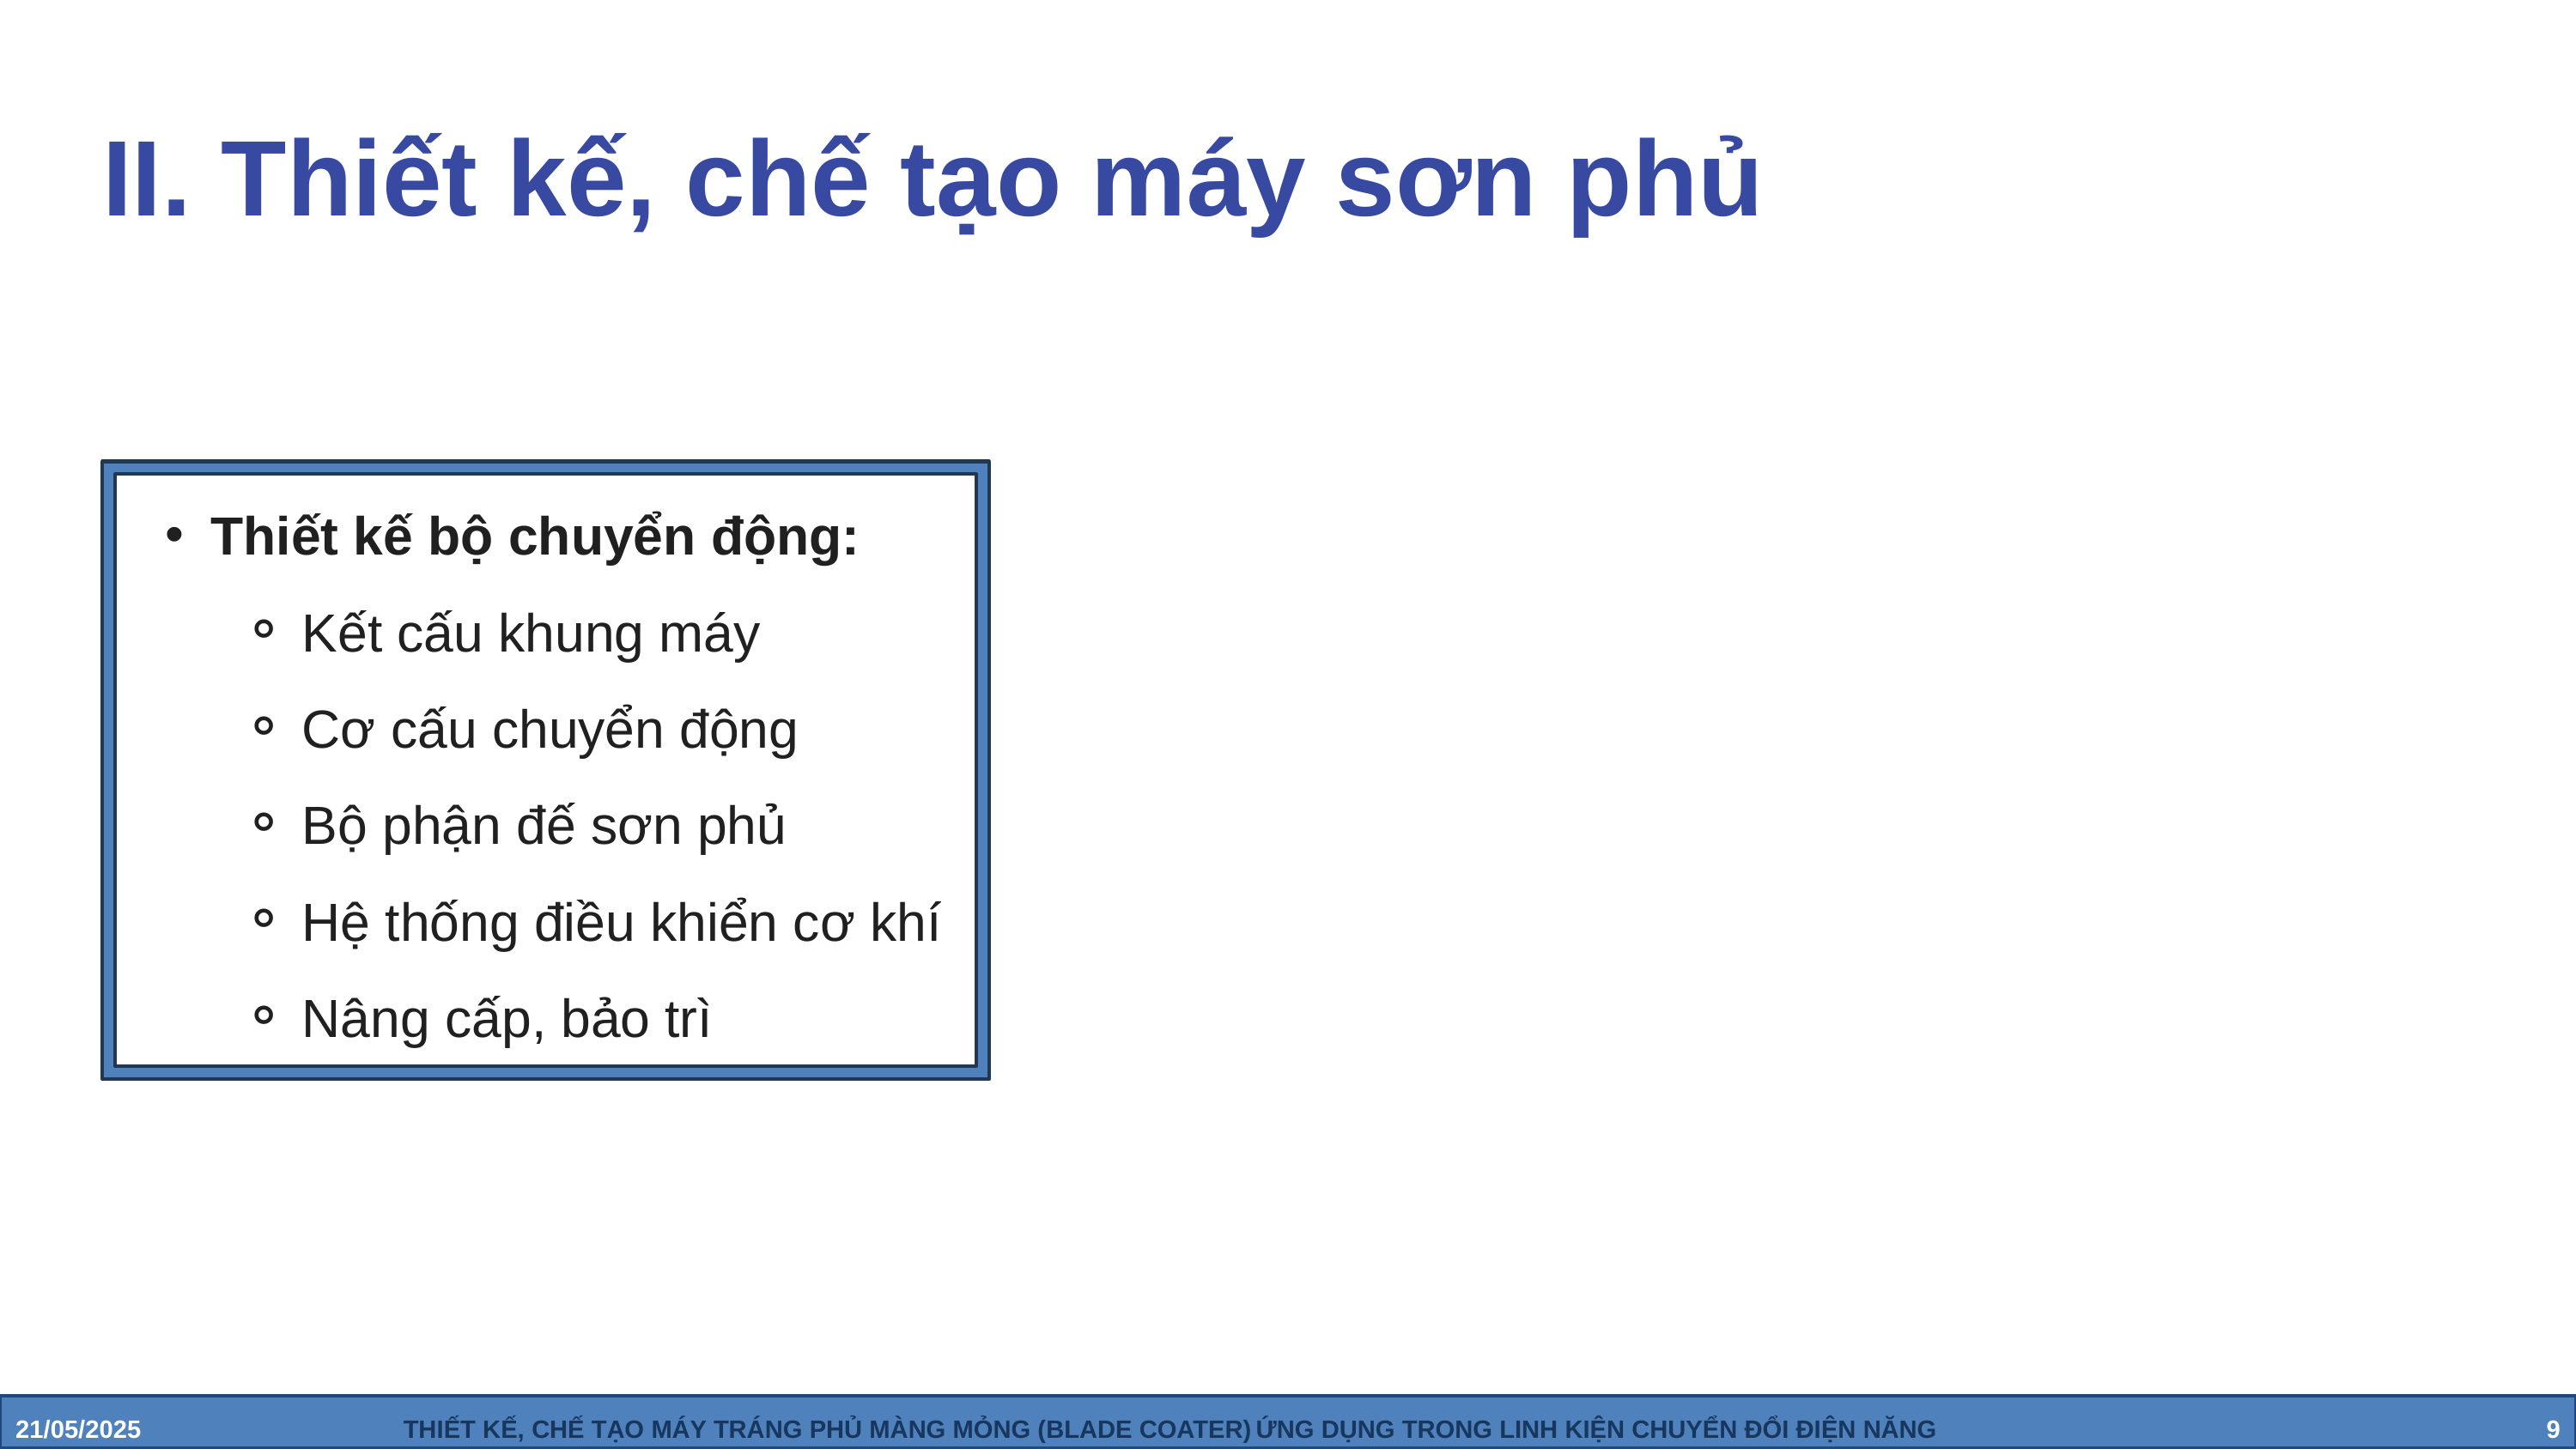

II. Thiết kế, chế tạo máy sơn phủ

Thiết kế bộ chuyển động:
Kết cấu khung máy
Cơ cấu chuyển động
Bộ phận đế sơn phủ
Hệ thống điều khiển cơ khí
Nâng cấp, bảo trì

21/05/2025                                     THIẾT KẾ, CHẾ TẠO MÁY TRÁNG PHỦ MÀNG MỎNG (BLADE COATER) ỨNG DỤNG TRONG LINH KIỆN CHUYỂN ĐỔI ĐIỆN NĂNG                                                                                      9